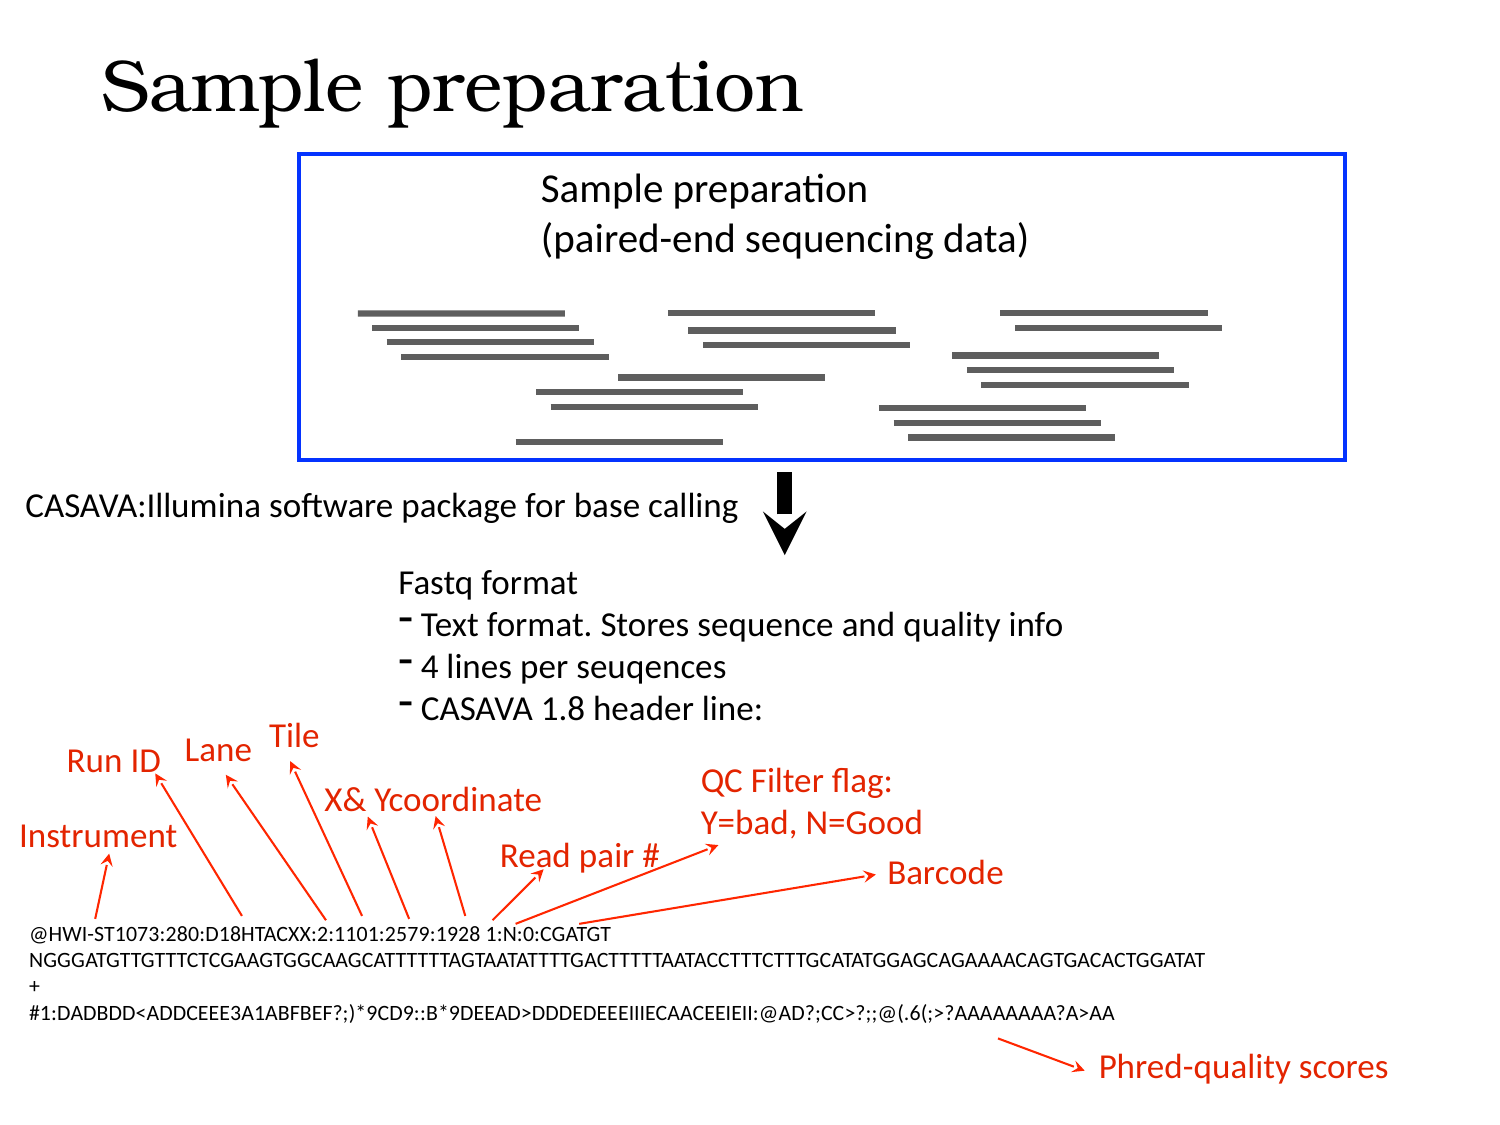

Sample preparation

Sample preparation
(paired-end sequencing data)

CASAVA:Illumina software package for base calling
Fastq format
 Text format. Stores sequence and quality info
 4 lines per seuqences
 CASAVA 1.8 header line:
Tile
Lane
Run ID
QC Filter flag:
Y=bad, N=Good

X& Ycoordinate

Instrument

Read pair #
Barcode

@HWI-ST1073:280:D18HTACXX:2:1101:2579:1928 1:N:0:CGATGT
NGGGATGTTGTTTCTCGAAGTGGCAAGCATTTTTTAGTAATATTTTGACTTTTTAATACCTTTCTTTGCATATGGAGCAGAAAACAGTGACACTGGATAT
+
#1:DADBDD<ADDCEEE3A1ABFBEF?;)*9CD9::B*9DEEAD>DDDEDEEEIIIECAACEEIEII:@AD?;CC>?;;@(.6(;>?AAAAAAAA?A>AA
Phred-quality scores